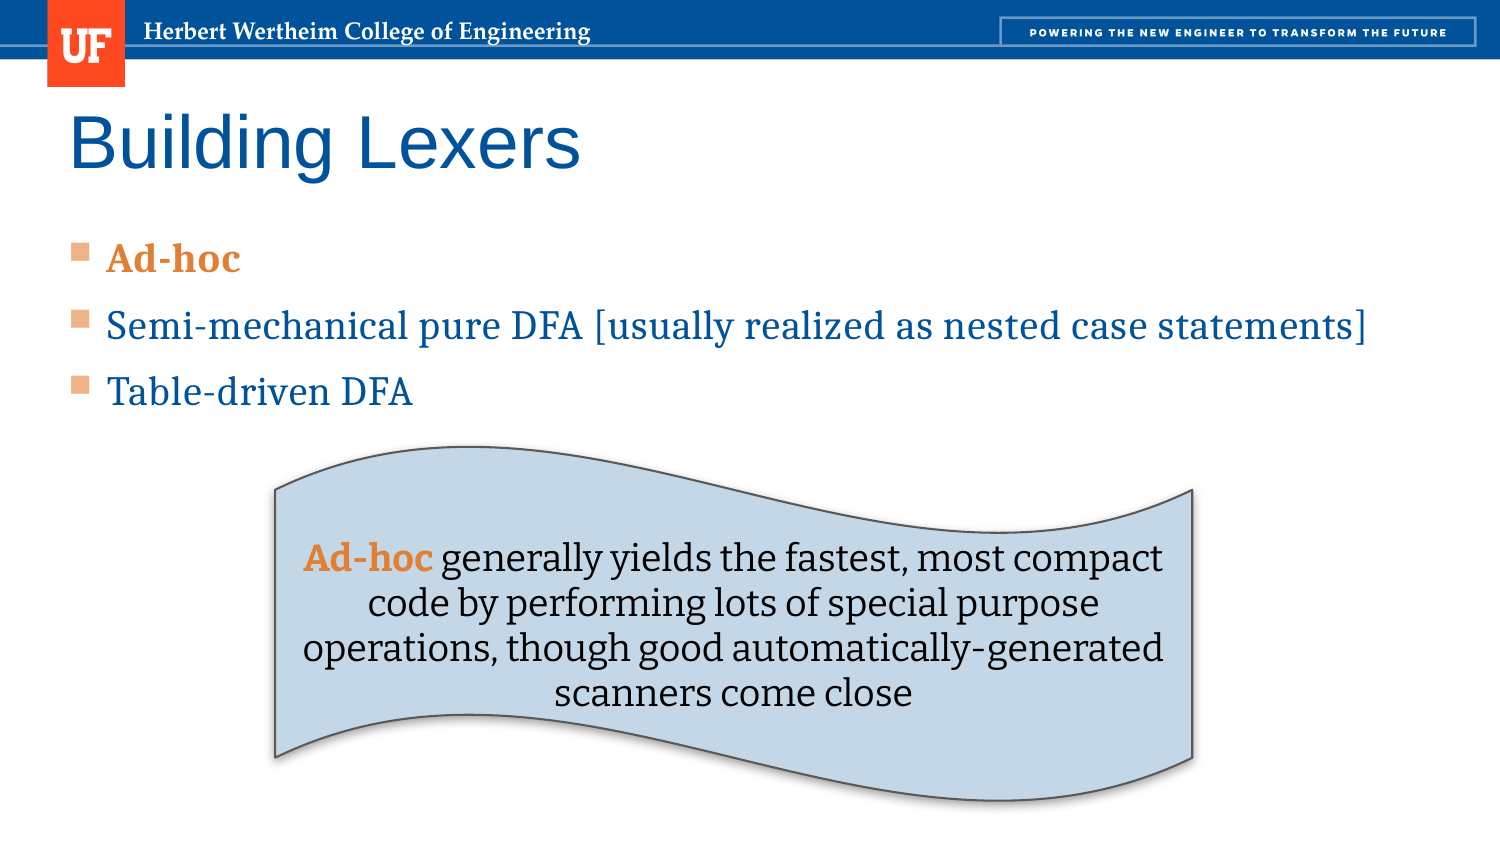

# Building Lexers
Ad-hoc
Semi-mechanical pure DFA [usually realized as nested case statements]
Table-driven DFA
Ad-hoc generally yields the fastest, most compact code by performing lots of special purpose operations, though good automatically-generated scanners come close